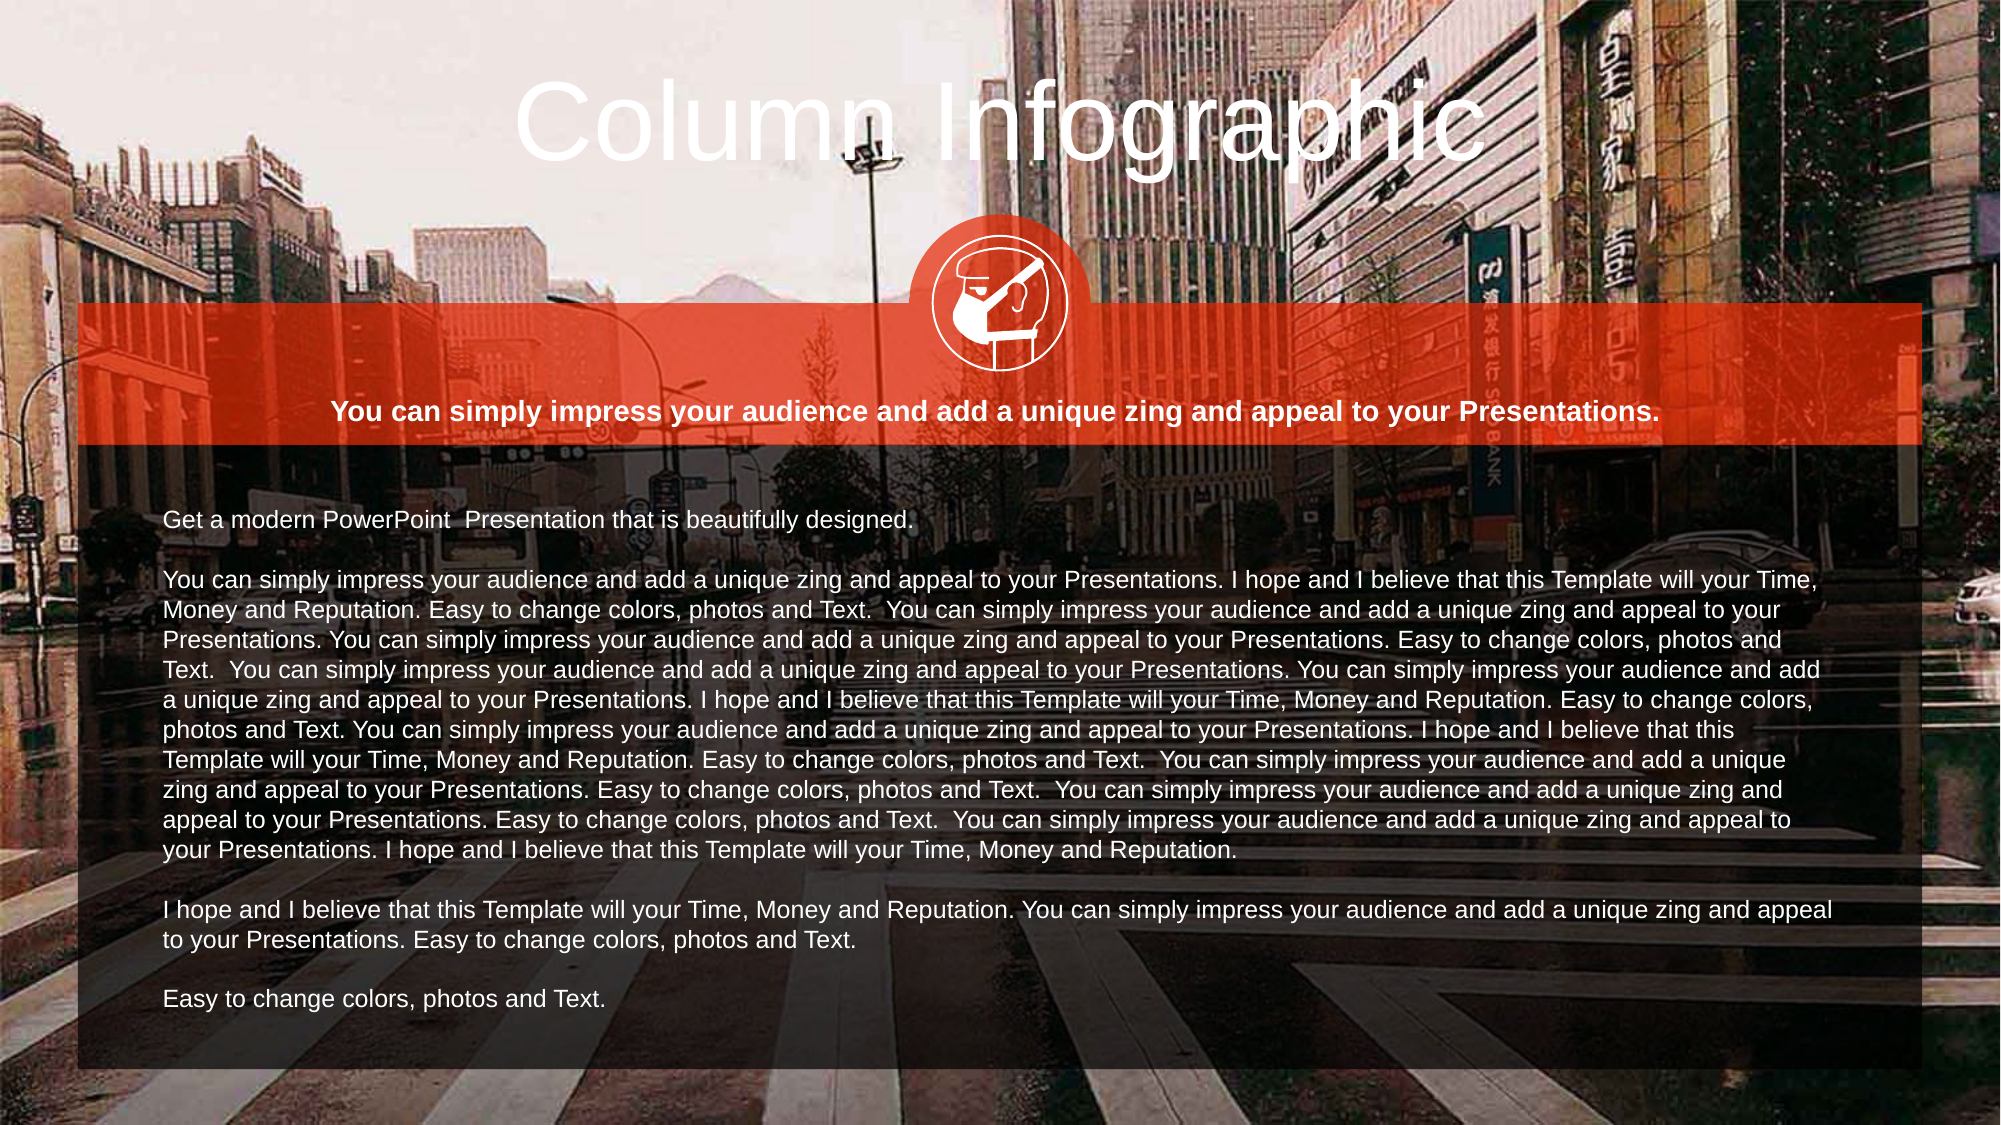

Column Infographic

You can simply impress your audience and add a unique zing and appeal to your Presentations.

Get a modern PowerPoint  Presentation that is beautifully designed.

You can simply impress your audience and add a unique zing and appeal to your Presentations. I hope and I believe that this Template will your Time, Money and Reputation. Easy to change colors, photos and Text.  You can simply impress your audience and add a unique zing and appeal to your Presentations. You can simply impress your audience and add a unique zing and appeal to your Presentations. Easy to change colors, photos and Text.  You can simply impress your audience and add a unique zing and appeal to your Presentations. You can simply impress your audience and add a unique zing and appeal to your Presentations. I hope and I believe that this Template will your Time, Money and Reputation. Easy to change colors, photos and Text. You can simply impress your audience and add a unique zing and appeal to your Presentations. I hope and I believe that this Template will your Time, Money and Reputation. Easy to change colors, photos and Text.  You can simply impress your audience and add a unique zing and appeal to your Presentations. Easy to change colors, photos and Text.  You can simply impress your audience and add a unique zing and appeal to your Presentations. Easy to change colors, photos and Text.  You can simply impress your audience and add a unique zing and appeal to your Presentations. I hope and I believe that this Template will your Time, Money and Reputation.

I hope and I believe that this Template will your Time, Money and Reputation. You can simply impress your audience and add a unique zing and appeal to your Presentations. Easy to change colors, photos and Text.

Easy to change colors, photos and Text.